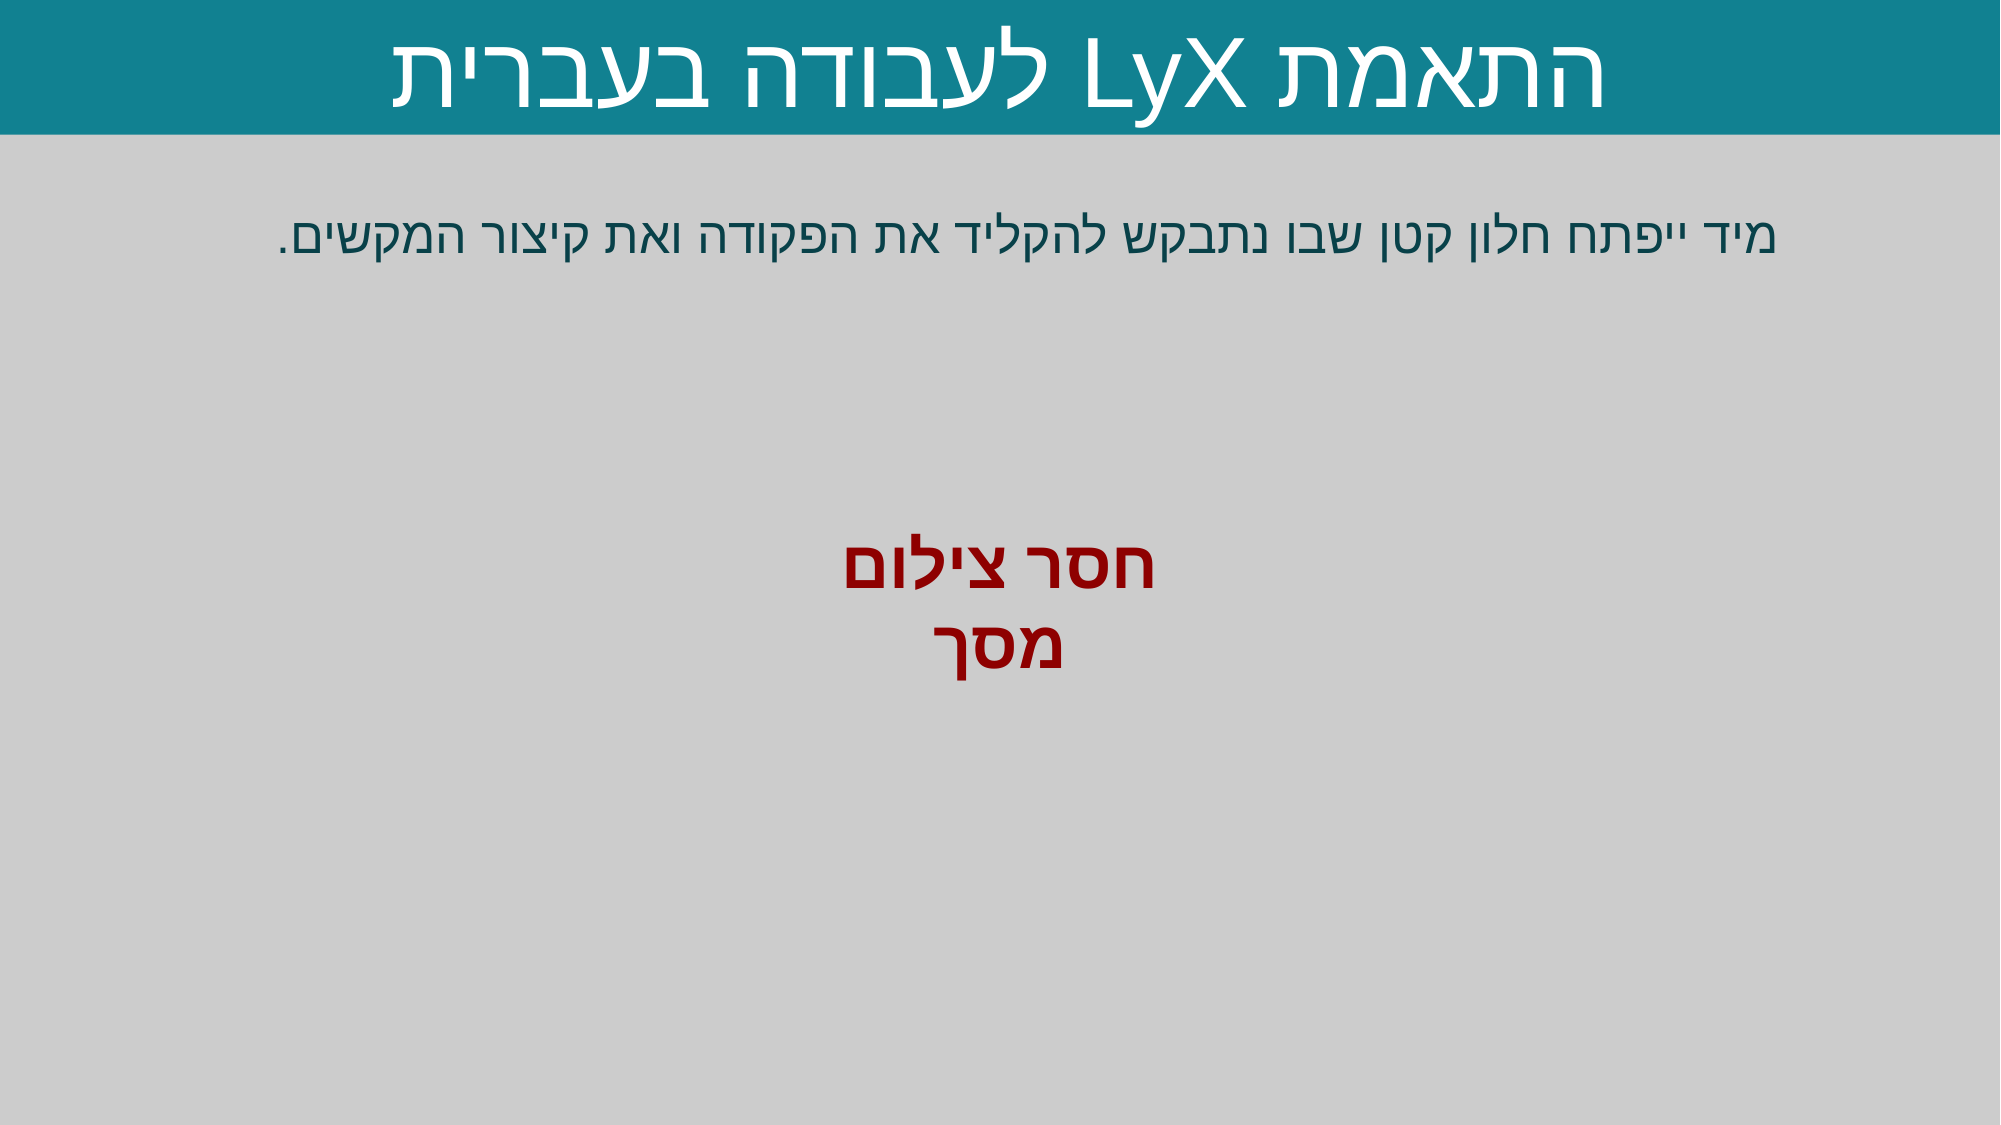

התאמת LyX לעבודה בעברית

מיד ייפתח חלון קטן שבו נתבקש להקליד את הפקודה ואת קיצור המקשים.
חסר צילום מסך